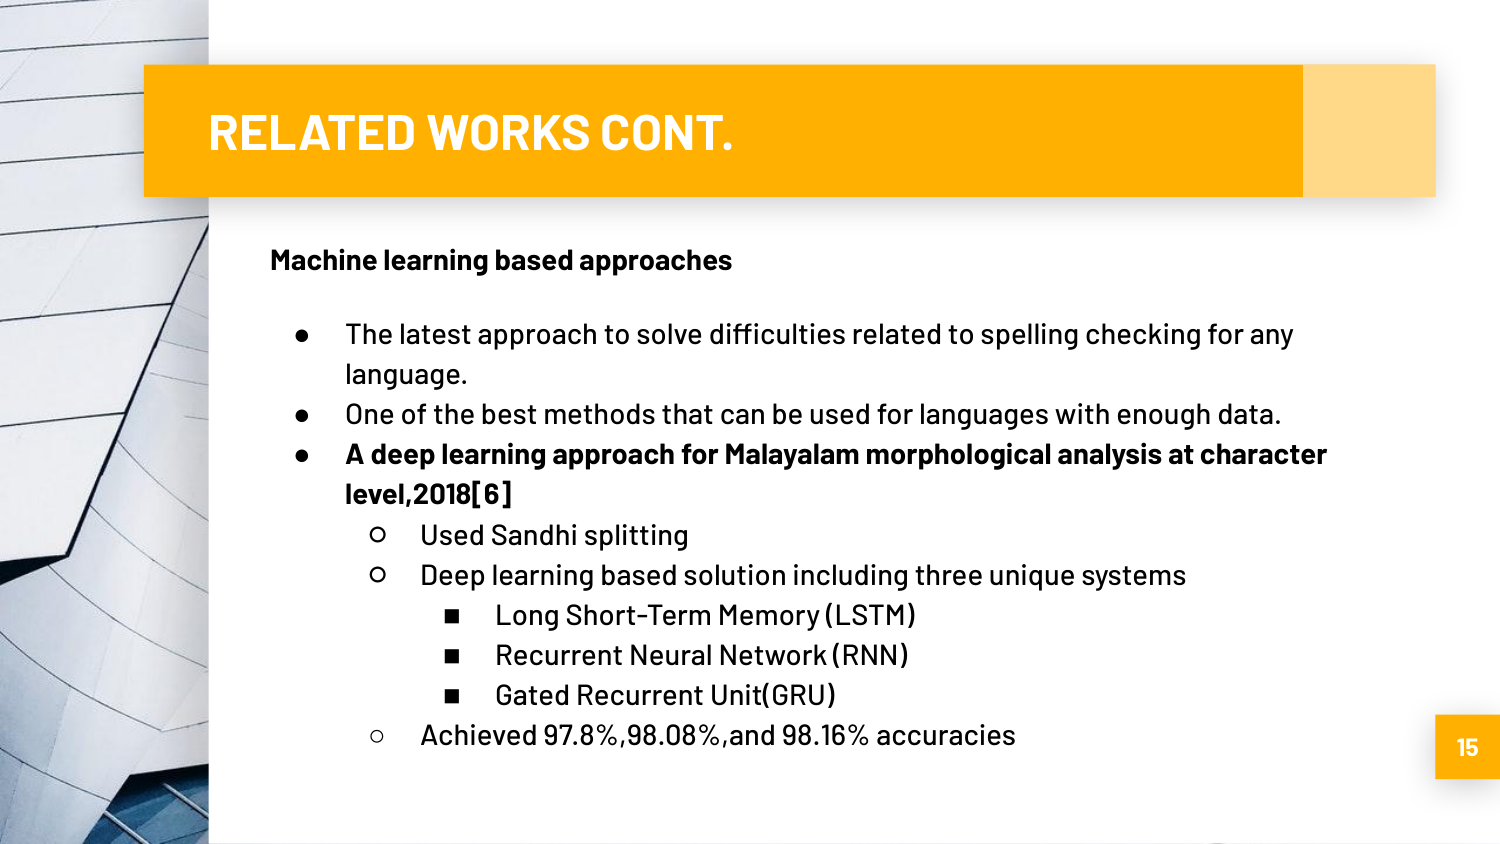

# RELATED WORKS CONT.
Machine learning based approaches
The latest approach to solve difficulties related to spelling checking for any language.
One of the best methods that can be used for languages with enough data.
A deep learning approach for Malayalam morphological analysis at character level,2018[6]
Used Sandhi splitting
Deep learning based solution including three unique systems
Long Short-Term Memory (LSTM)
Recurrent Neural Network (RNN)
Gated Recurrent Unit(GRU)
Achieved 97.8%,98.08%,and 98.16% accuracies

15